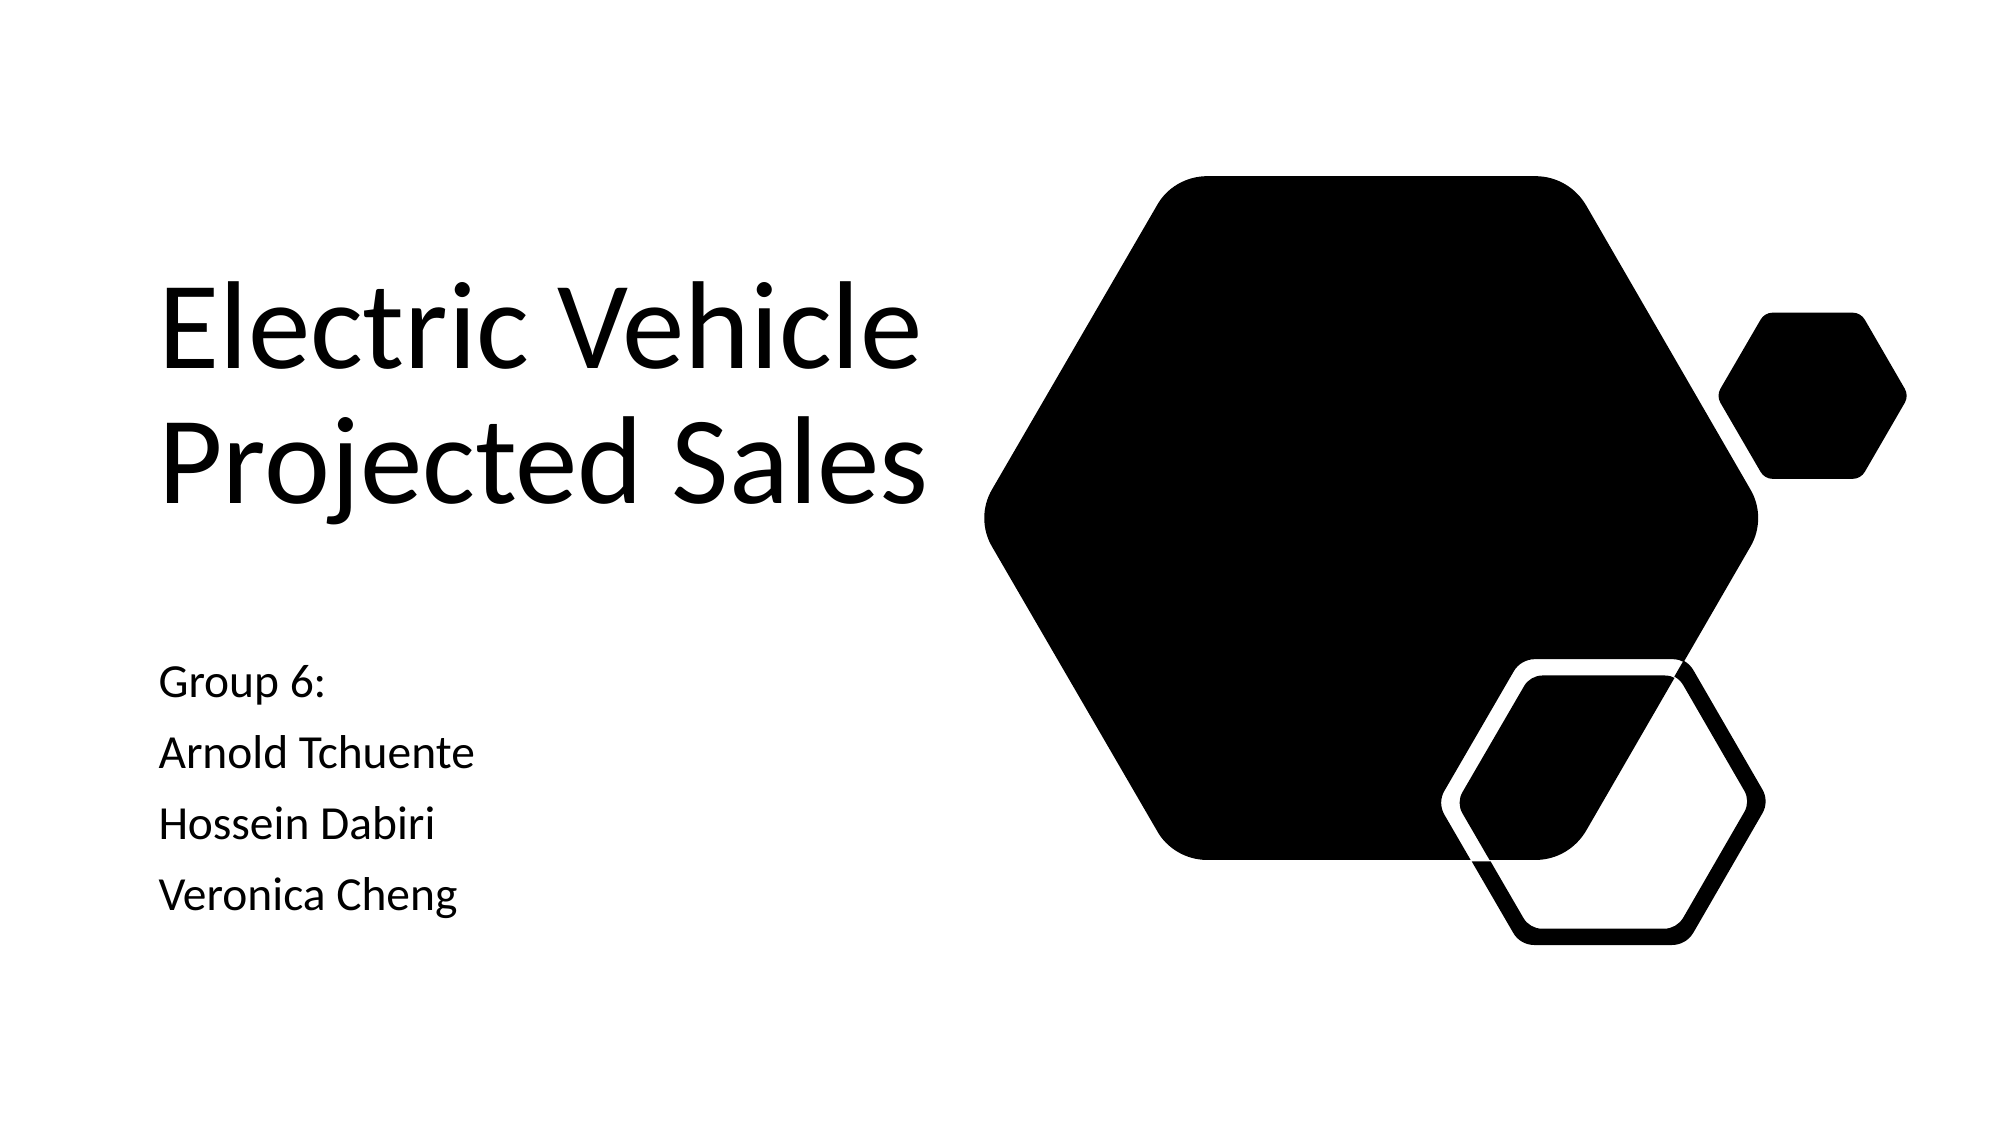

# Electric Vehicle Projected Sales
Group 6:
Arnold Tchuente
Hossein Dabiri
Veronica Cheng